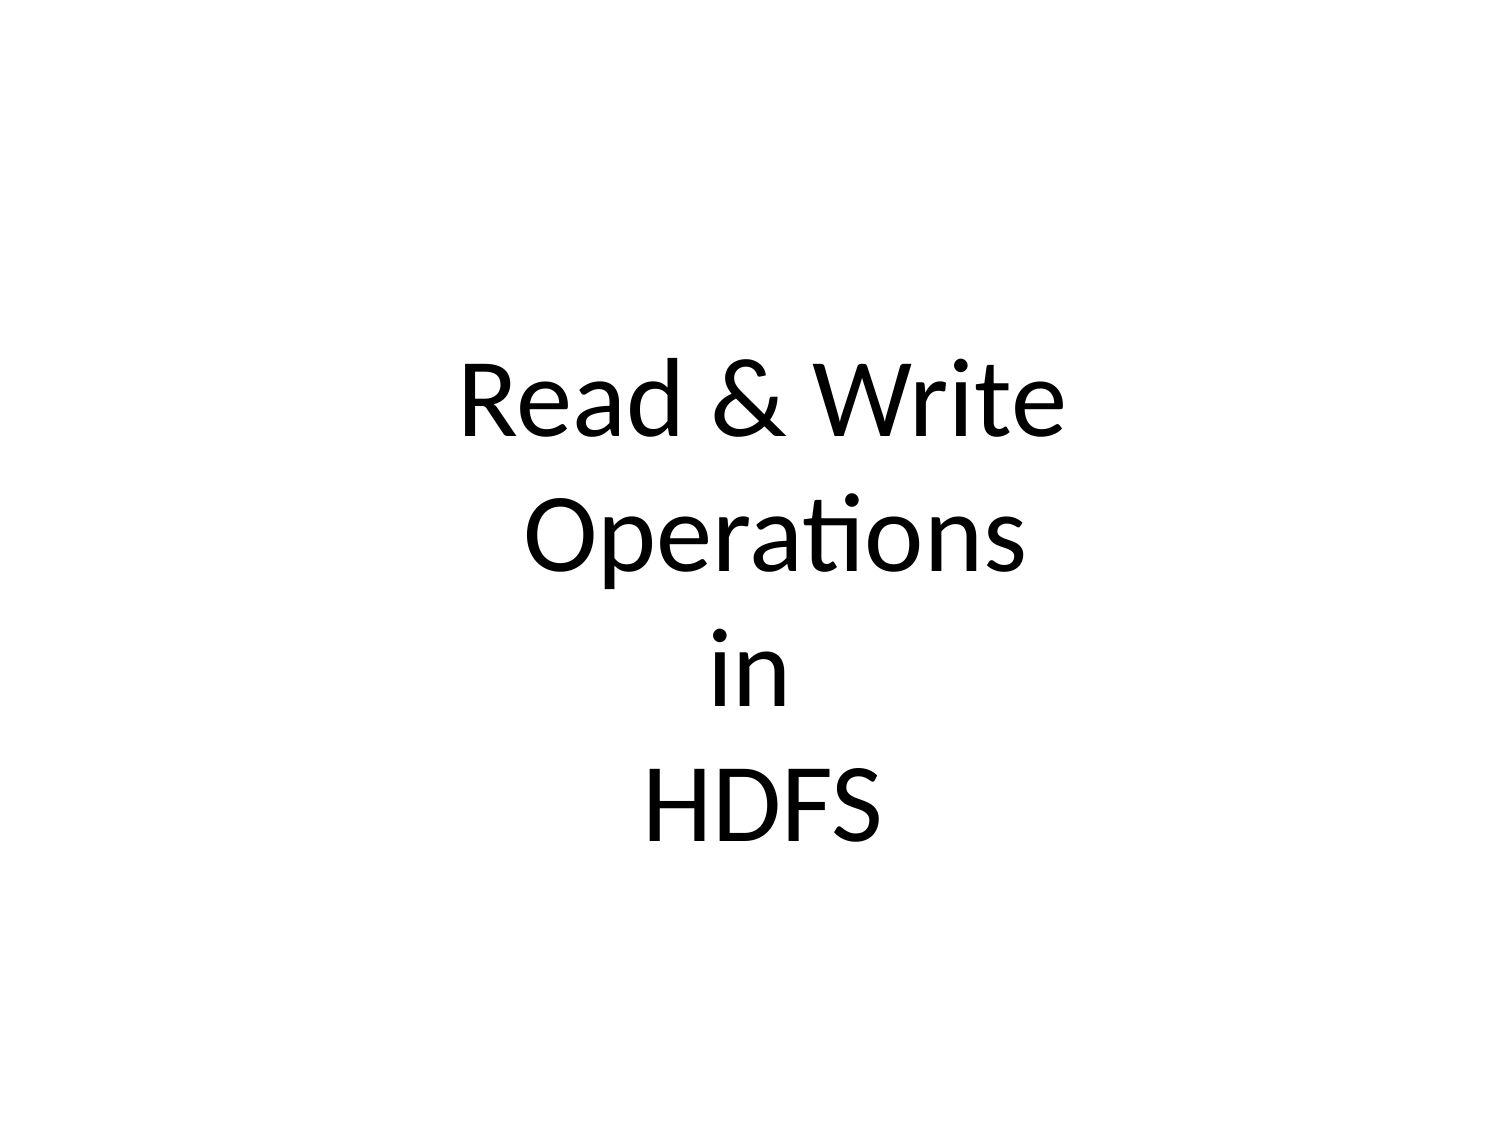

# Read & Write Operations in HDFS